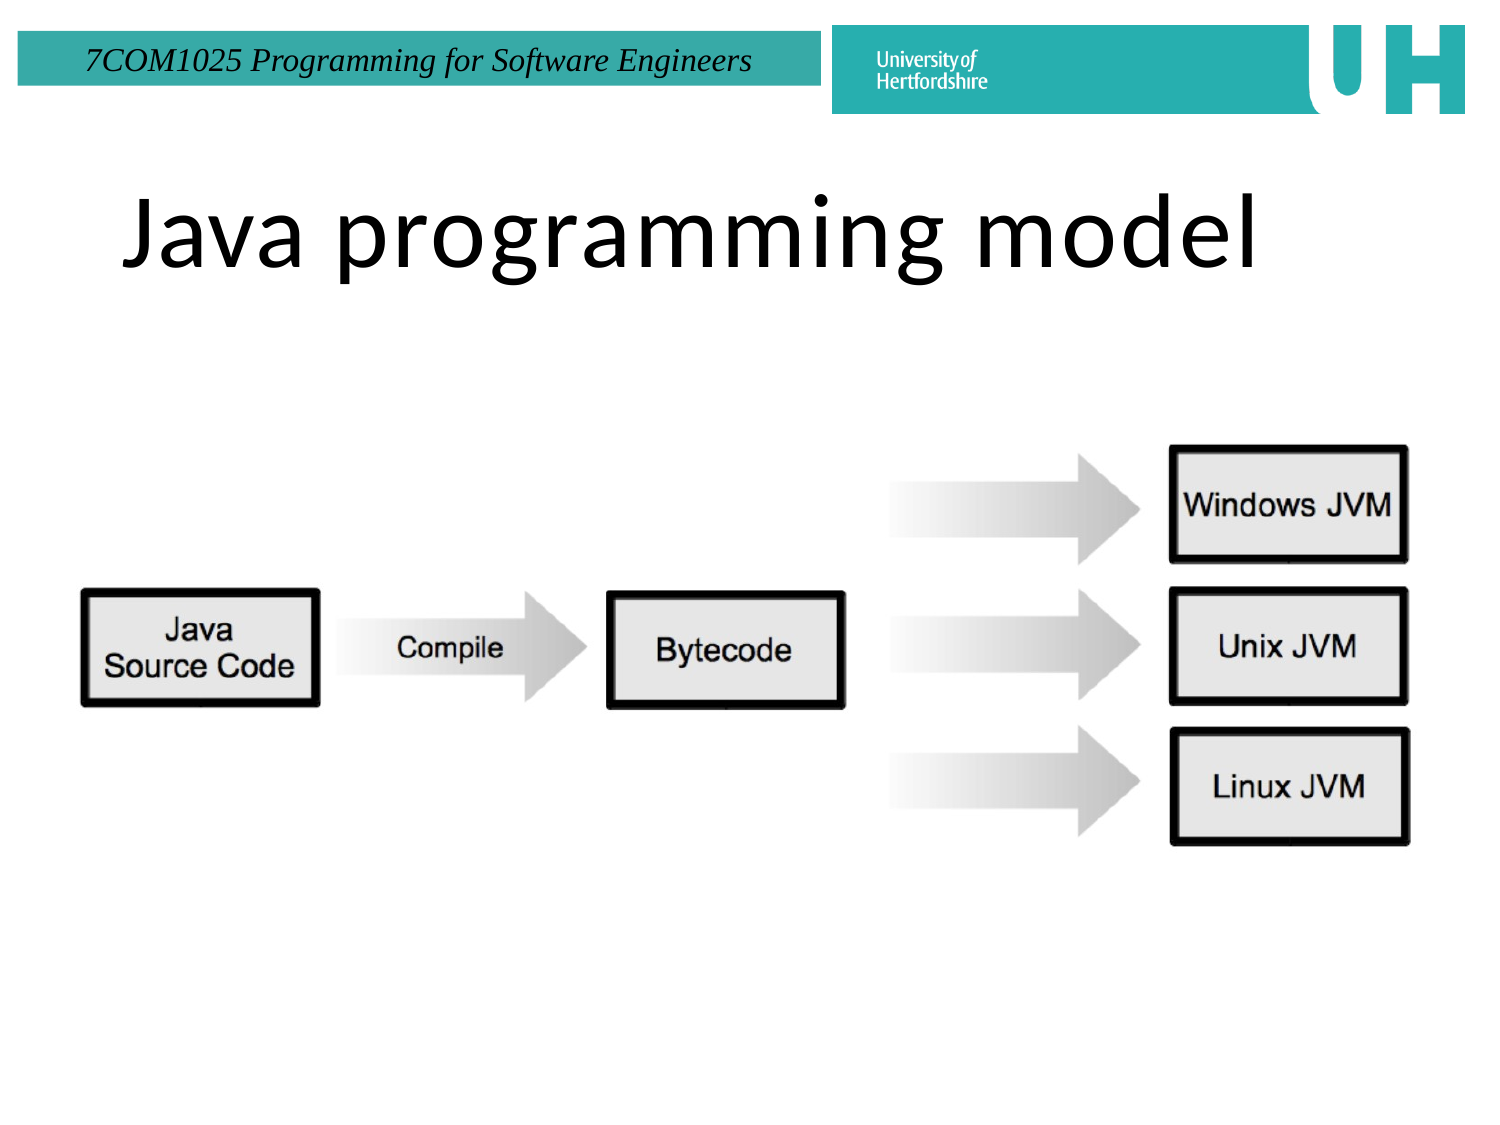

# Java programming model

Image from Java™ 7: A Comprehensive Tutorial